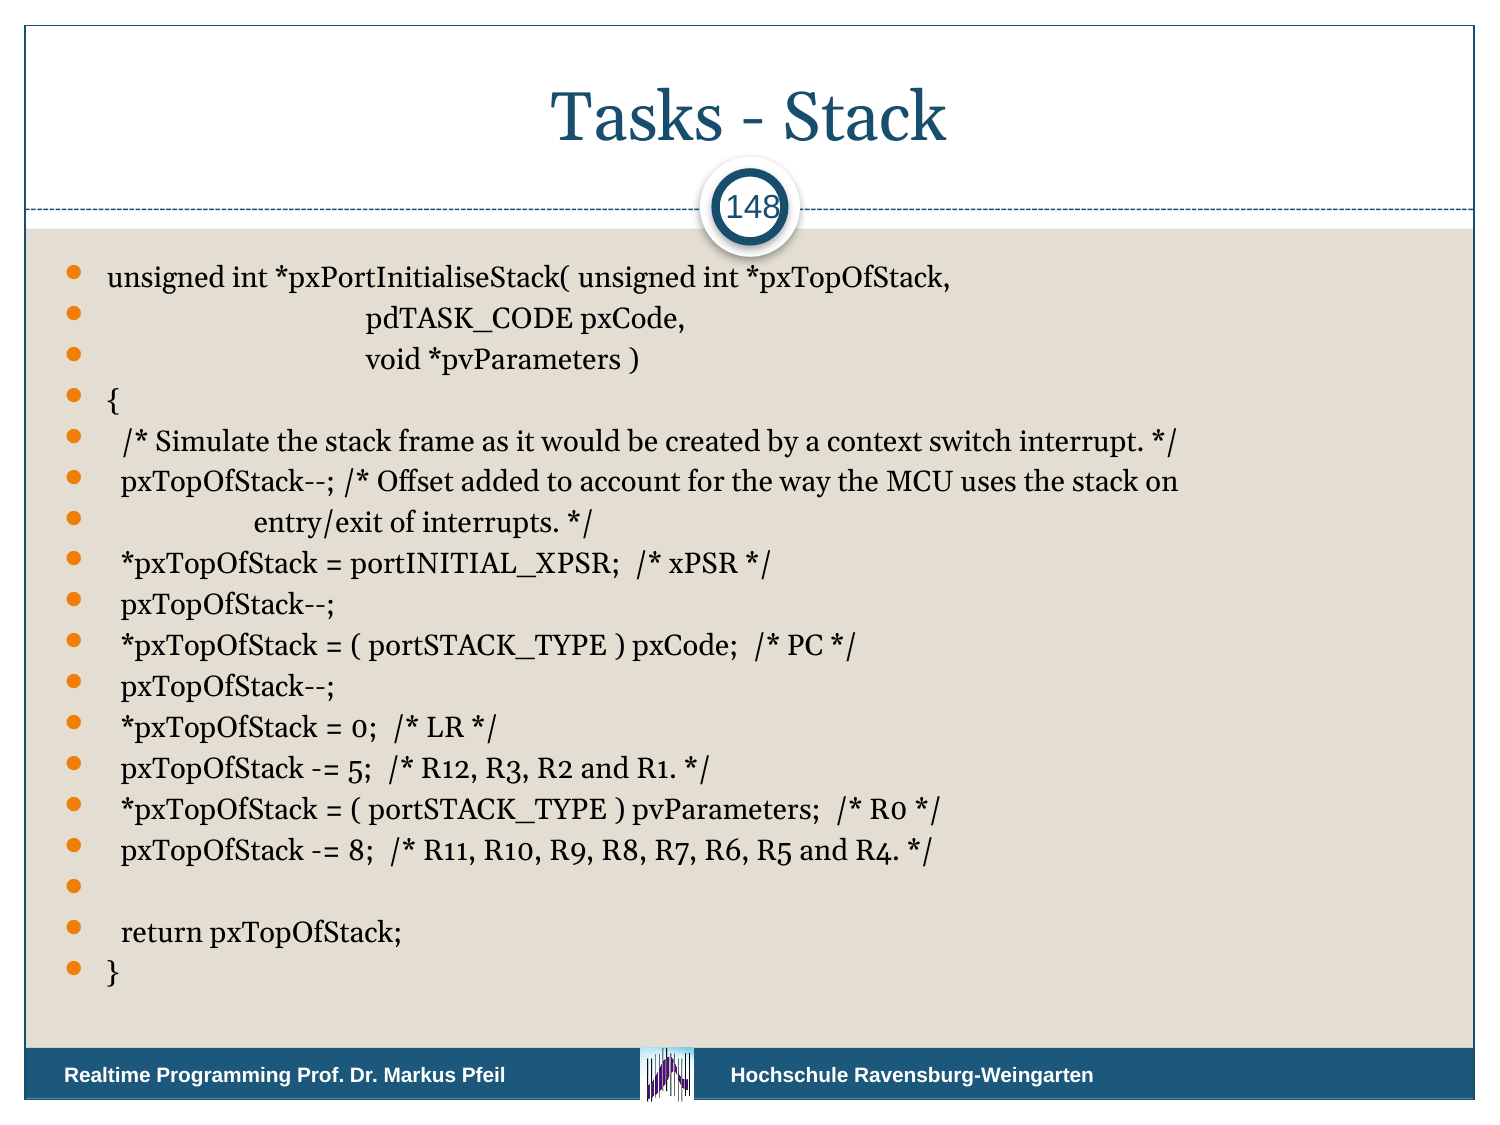

# Tasks - Stack
148
unsigned int *pxPortInitialiseStack( unsigned int *pxTopOfStack,
                                     pdTASK_CODE pxCode,
                                     void *pvParameters )
{
  /* Simulate the stack frame as it would be created by a context switch interrupt. */
  pxTopOfStack--; /* Offset added to account for the way the MCU uses the stack on
                     entry/exit of interrupts. */
  *pxTopOfStack = portINITIAL_XPSR;  /* xPSR */
  pxTopOfStack--;
  *pxTopOfStack = ( portSTACK_TYPE ) pxCode;  /* PC */
  pxTopOfStack--;
  *pxTopOfStack = 0;  /* LR */
  pxTopOfStack -= 5;  /* R12, R3, R2 and R1. */
  *pxTopOfStack = ( portSTACK_TYPE ) pvParameters;  /* R0 */
  pxTopOfStack -= 8;  /* R11, R10, R9, R8, R7, R6, R5 and R4. */

  return pxTopOfStack;
}
Realtime Programming Prof. Dr. Markus Pfeil